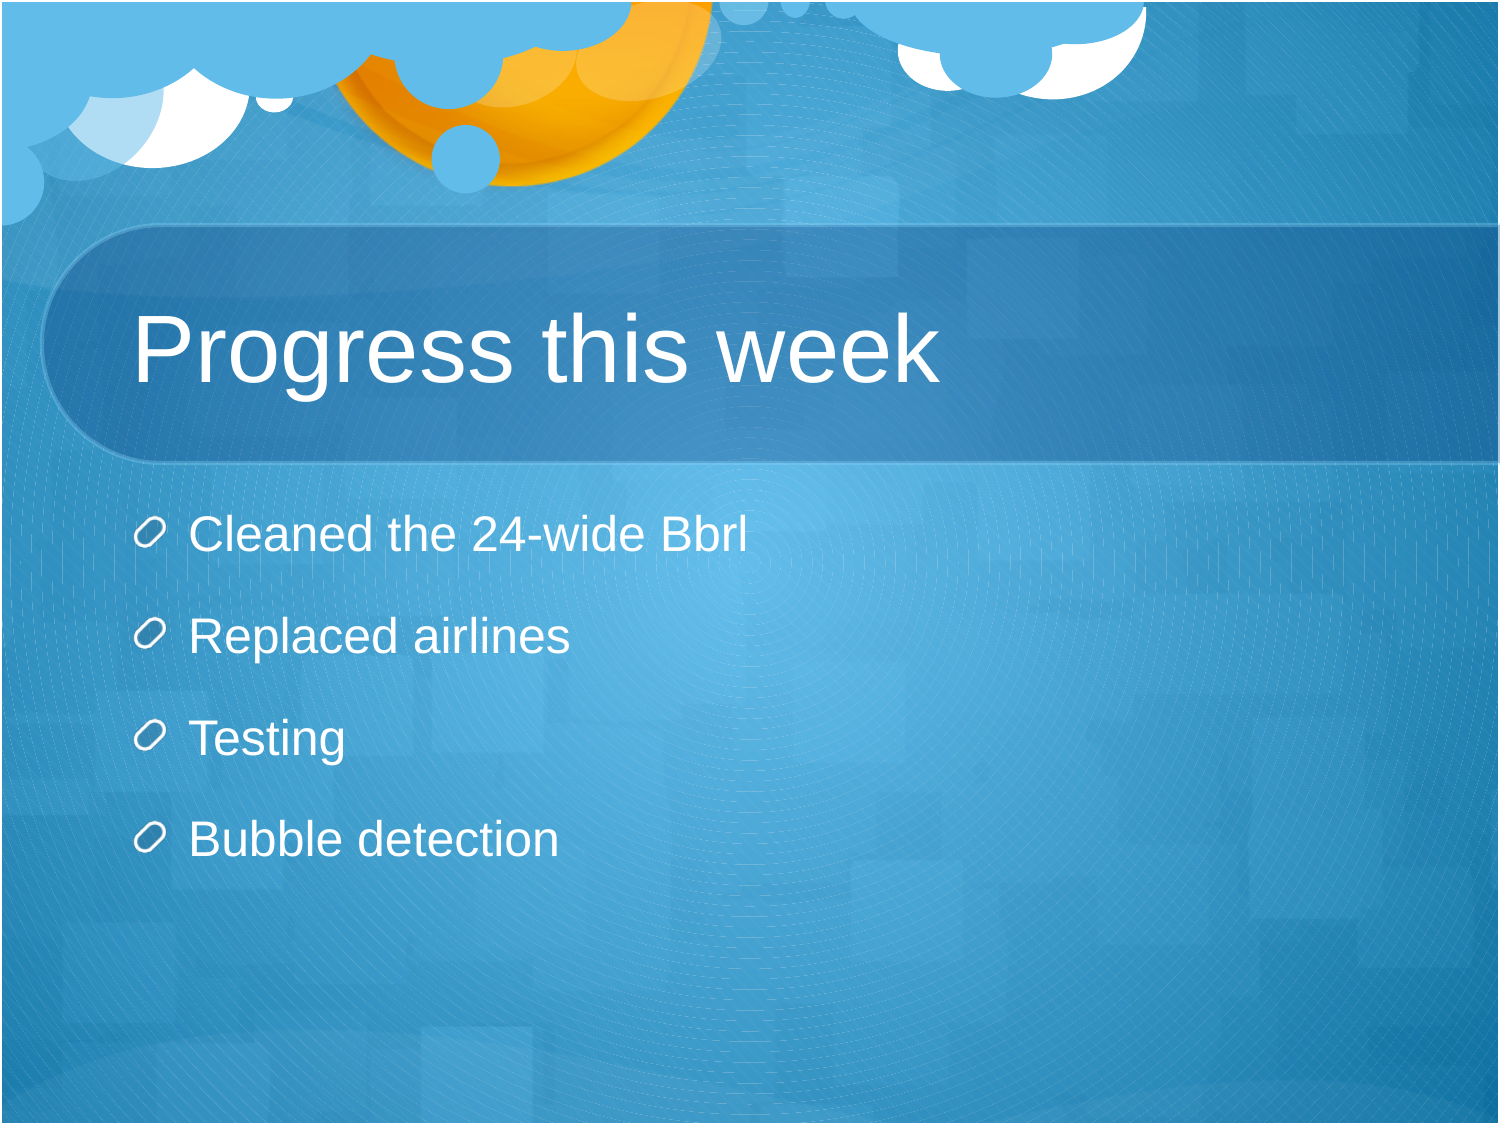

# Progress this week
Cleaned the 24-wide Bbrl
Replaced airlines
Testing
Bubble detection